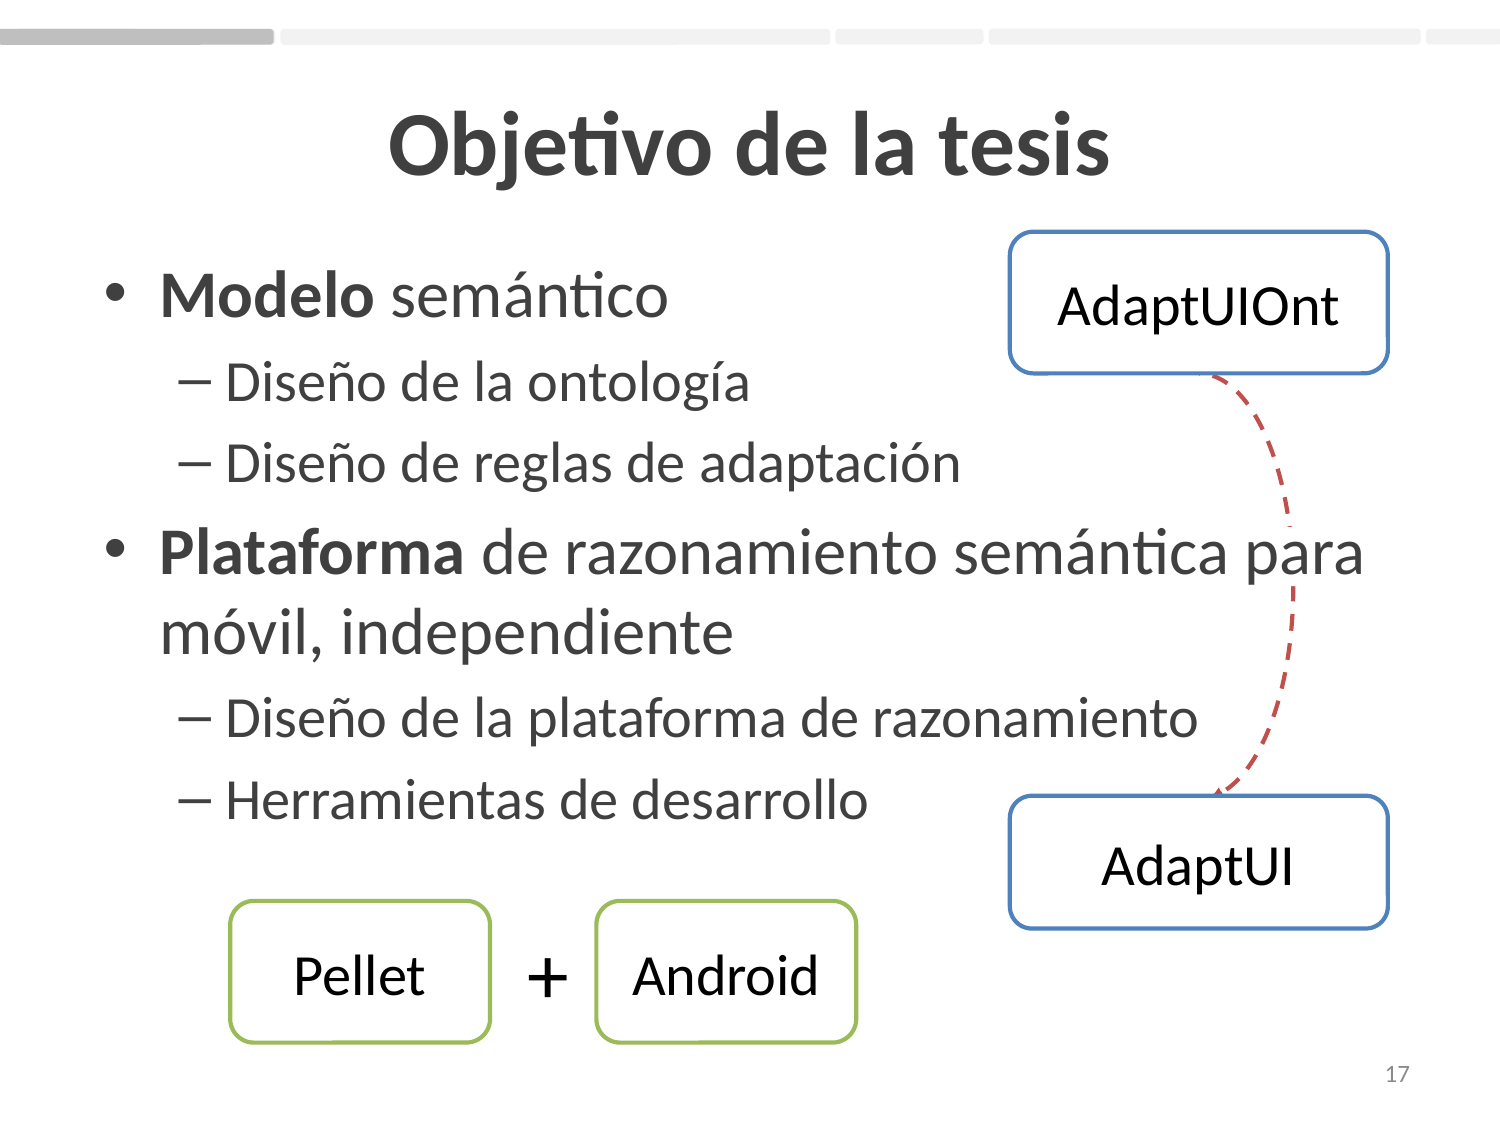

# Objetivo de la tesis
AdaptUIOnt
Modelo semántico
Diseño de la ontología
Diseño de reglas de adaptación
Plataforma de razonamiento semántica para móvil, independiente
Diseño de la plataforma de razonamiento
Herramientas de desarrollo

AdaptUI
Pellet
Android
+
17